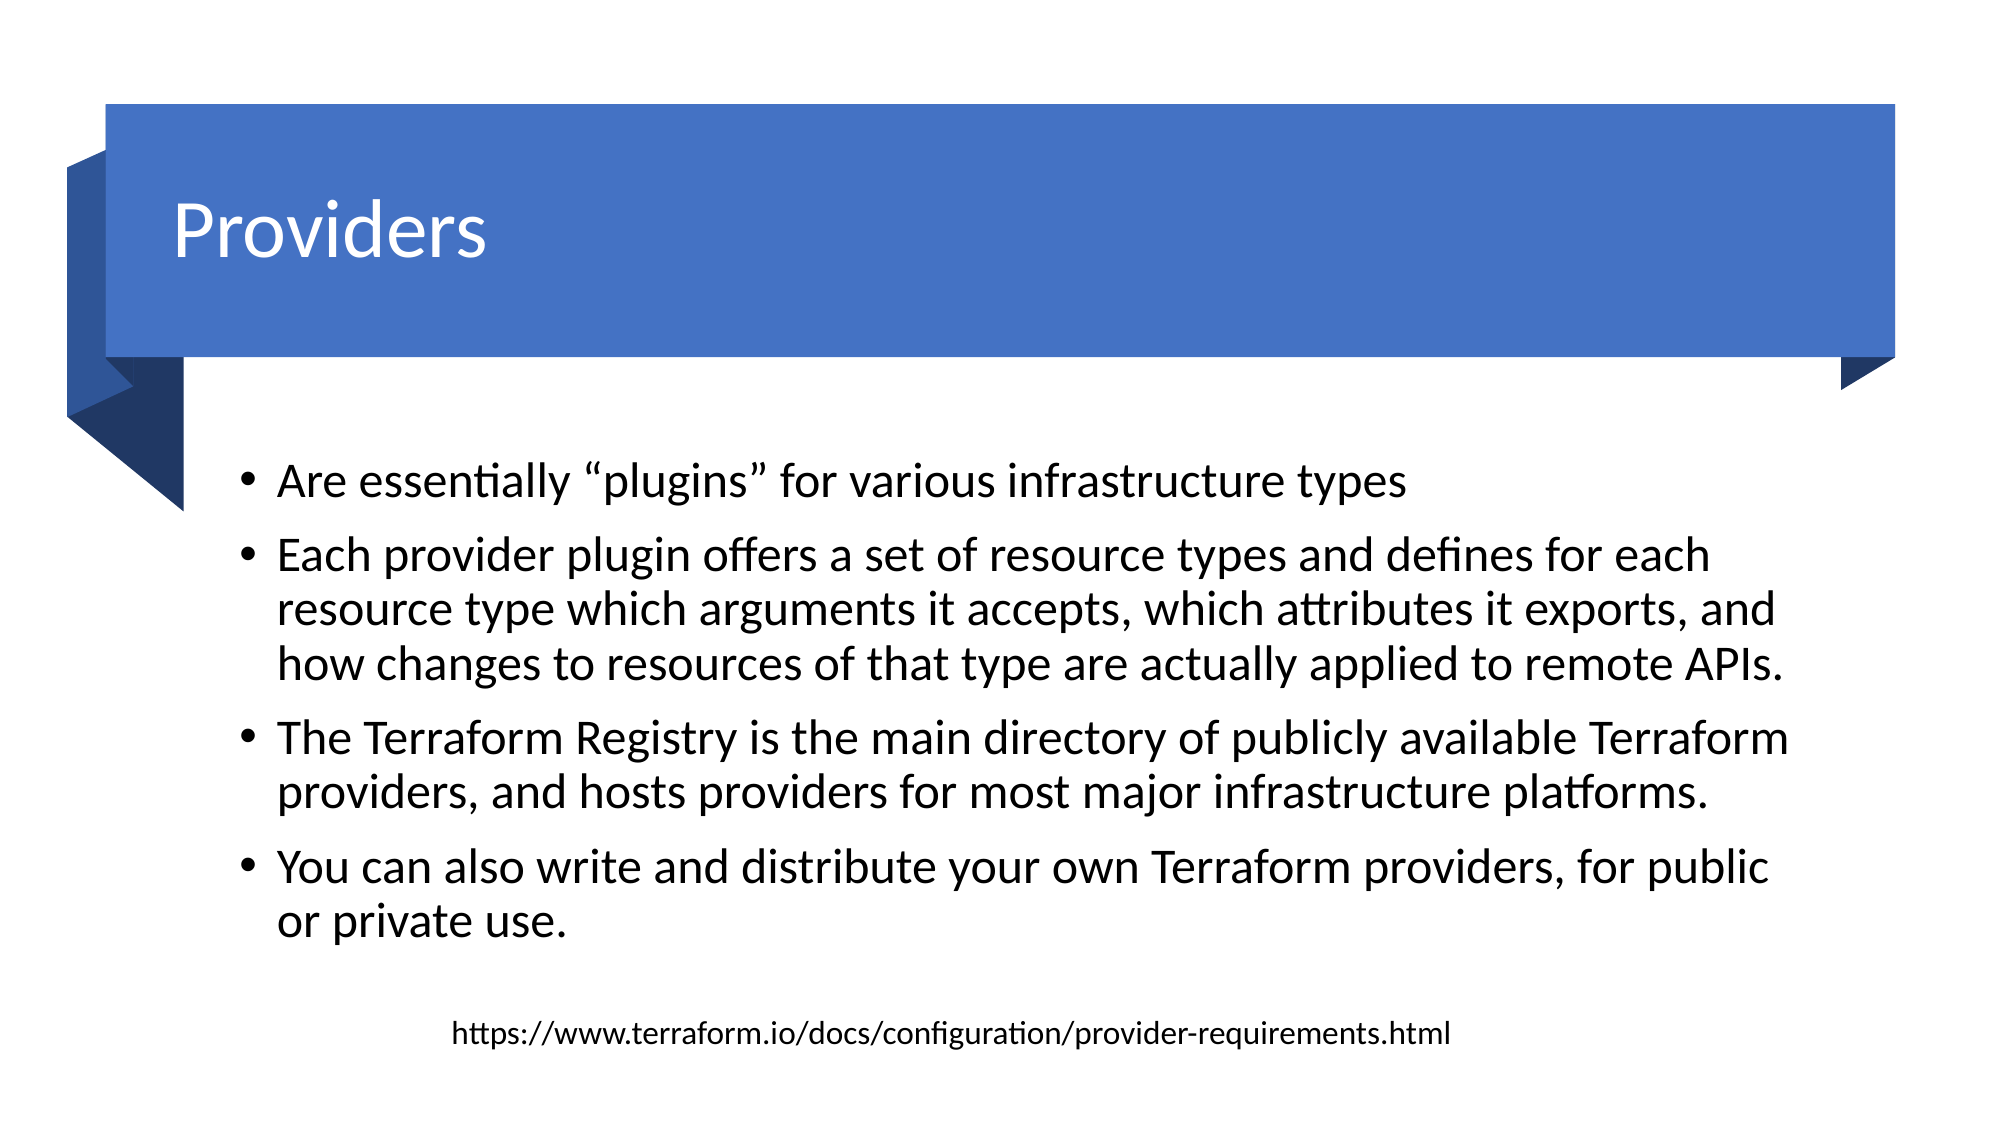

# Providers

Are essentially “plugins” for various infrastructure types
Each provider plugin offers a set of resource types and defines for each resource type which arguments it accepts, which attributes it exports, and how changes to resources of that type are actually applied to remote APIs.
The Terraform Registry is the main directory of publicly available Terraform providers, and hosts providers for most major infrastructure platforms.
You can also write and distribute your own Terraform providers, for public or private use.
https://www.terraform.io/docs/configuration/provider-requirements.html